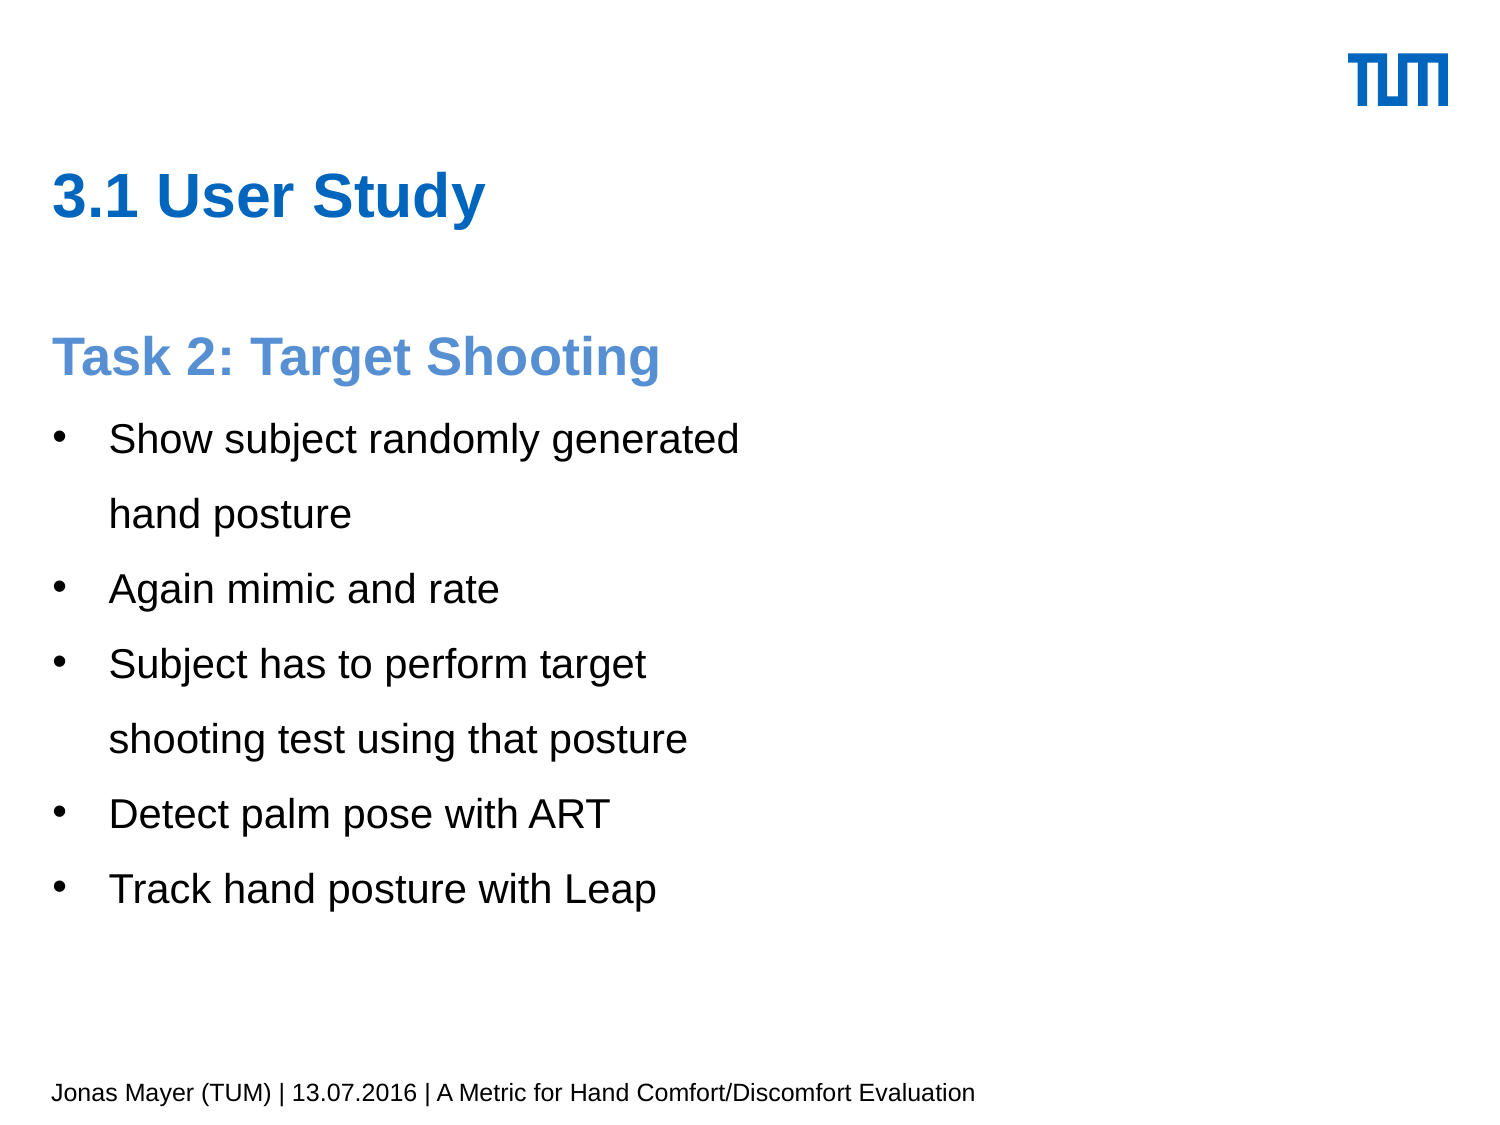

# 3.1 User Study
Task 2: Target Shooting
Show subject randomly generated hand posture
Again mimic and rate
Subject has to perform target shooting test using that posture
Detect palm pose with ART
Track hand posture with Leap
Jonas Mayer (TUM) | 13.07.2016 | A Metric for Hand Comfort/Discomfort Evaluation